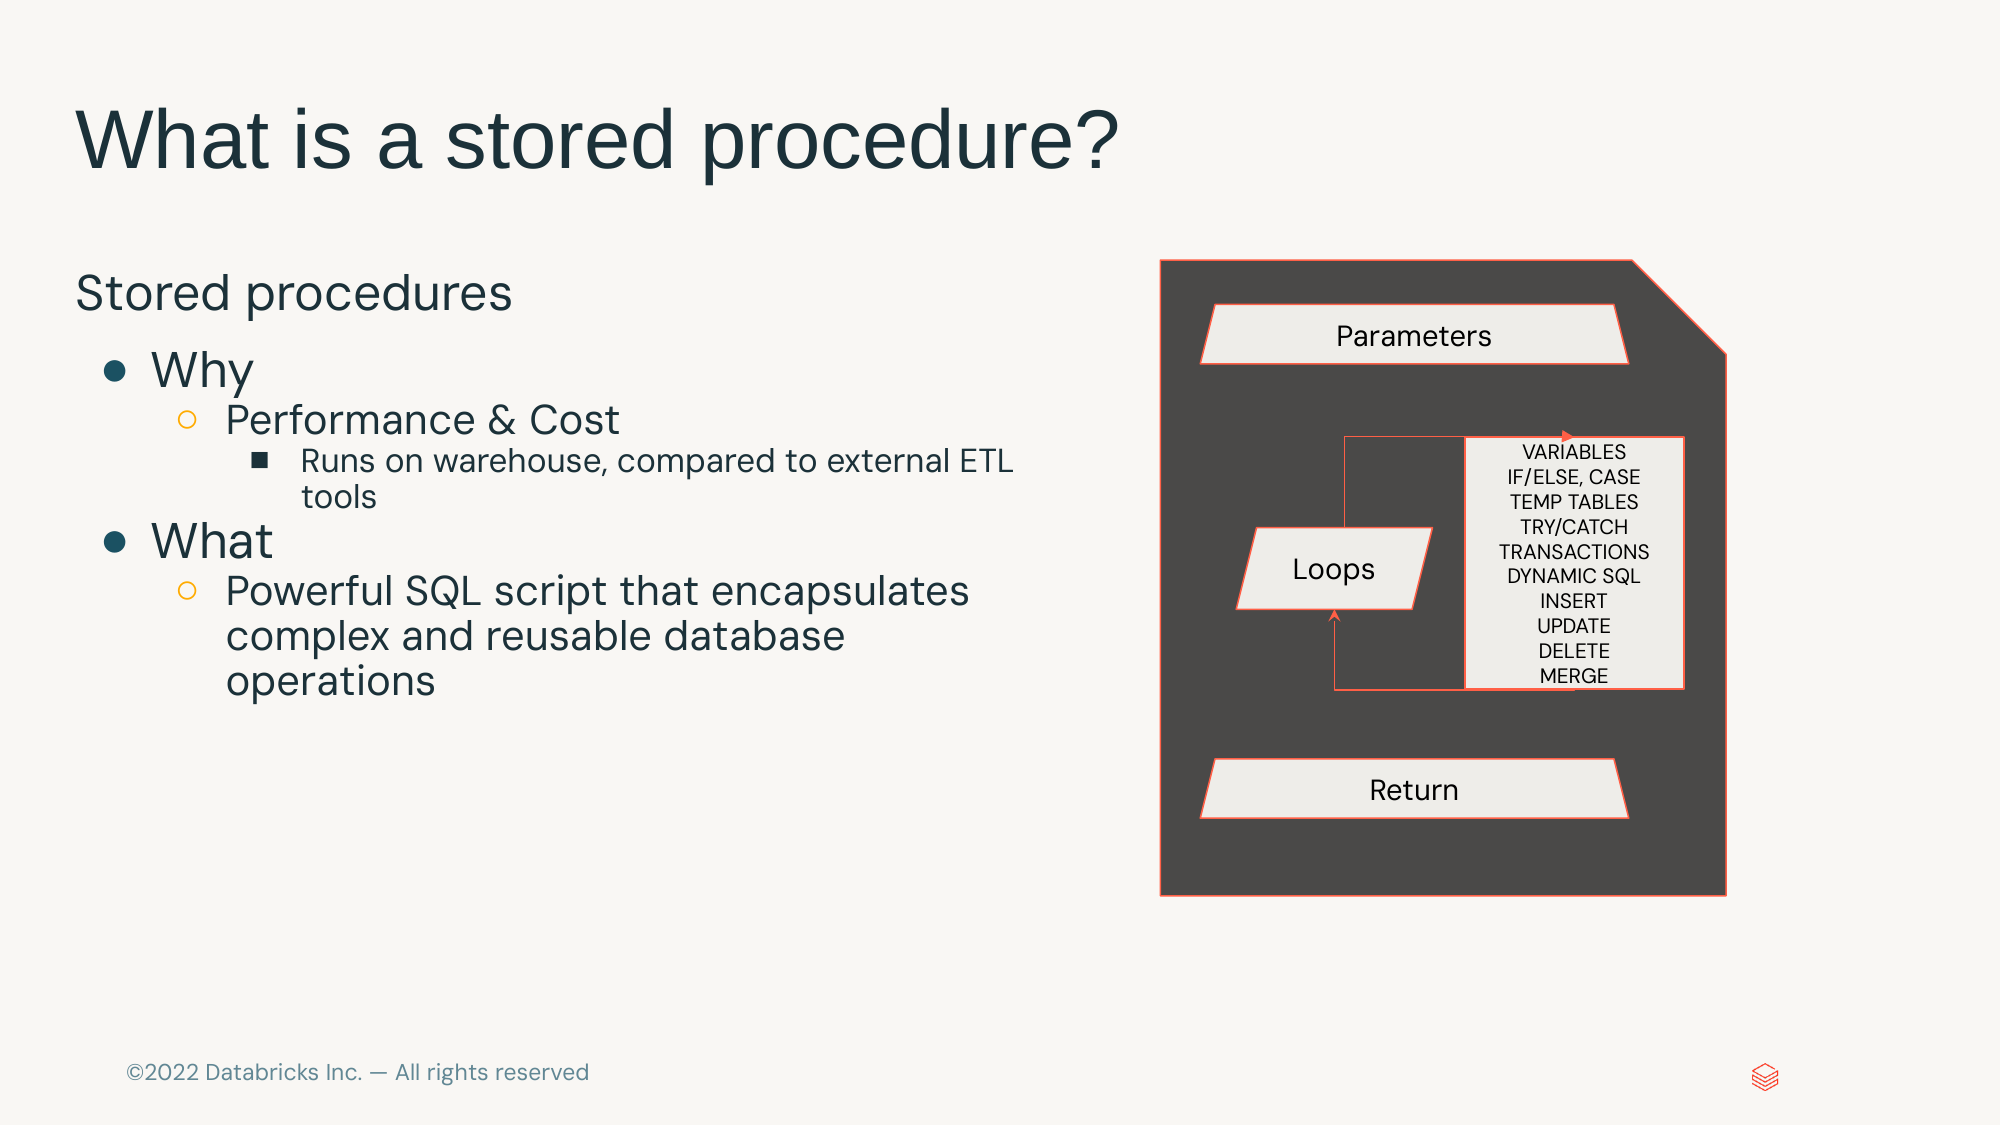

# What is a stored procedure?
Stored procedures
Why
Performance & Cost
Runs on warehouse, compared to external ETL tools
What
Powerful SQL script that encapsulates complex and reusable database operations

Parameters
VARIABLES
IF/ELSE, CASE
TEMP TABLES
TRY/CATCH
TRANSACTIONS
DYNAMIC SQL
INSERT
UPDATE
DELETE
MERGE
Loops
Return